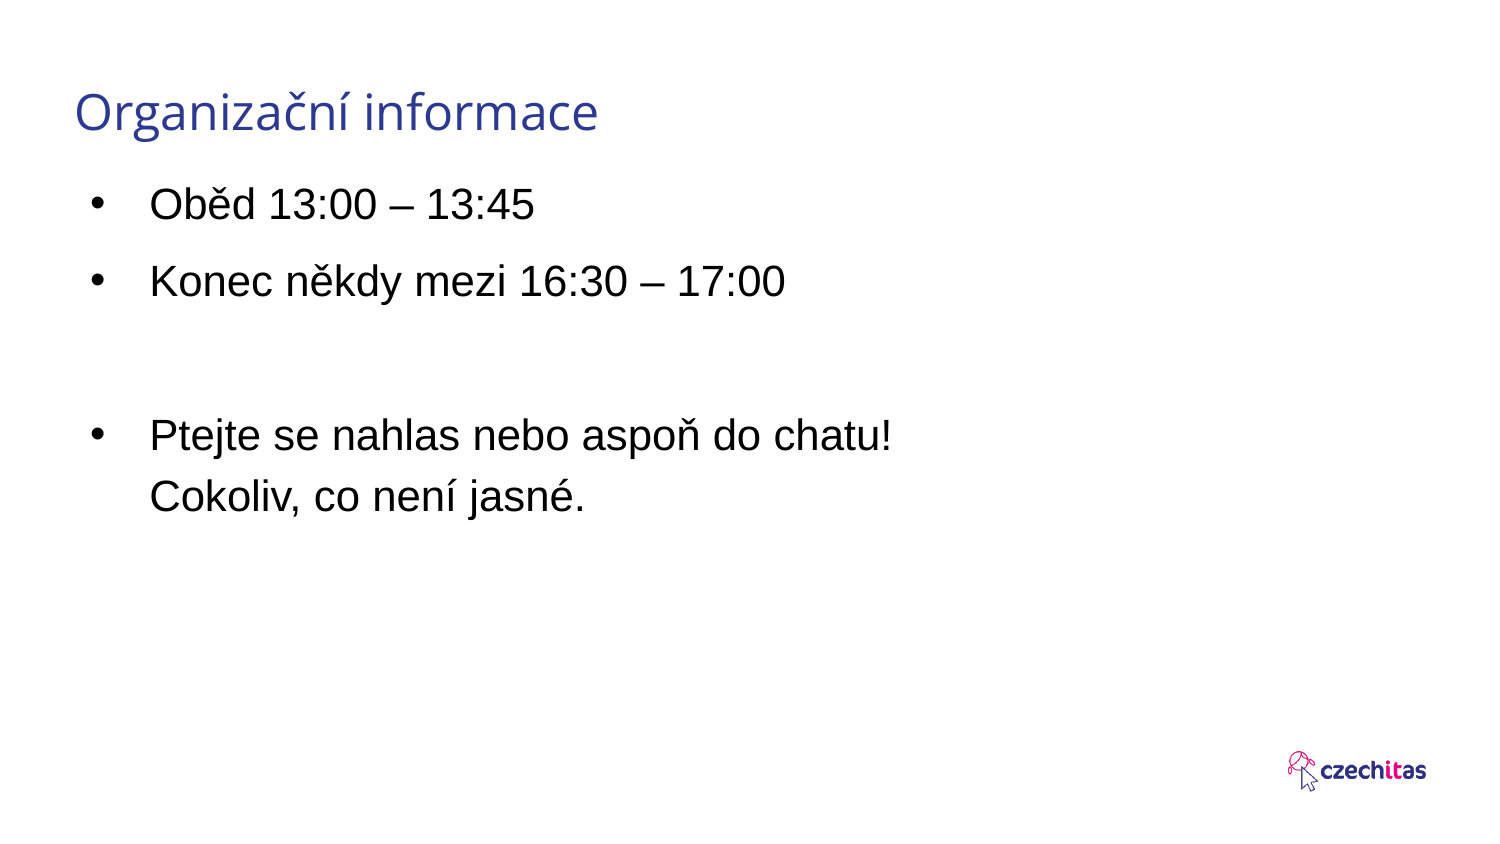

# Organizační informace
Oběd 13:00 – 13:45
Konec někdy mezi 16:30 – 17:00

Ptejte se nahlas nebo aspoň do chatu!
Cokoliv, co není jasné.